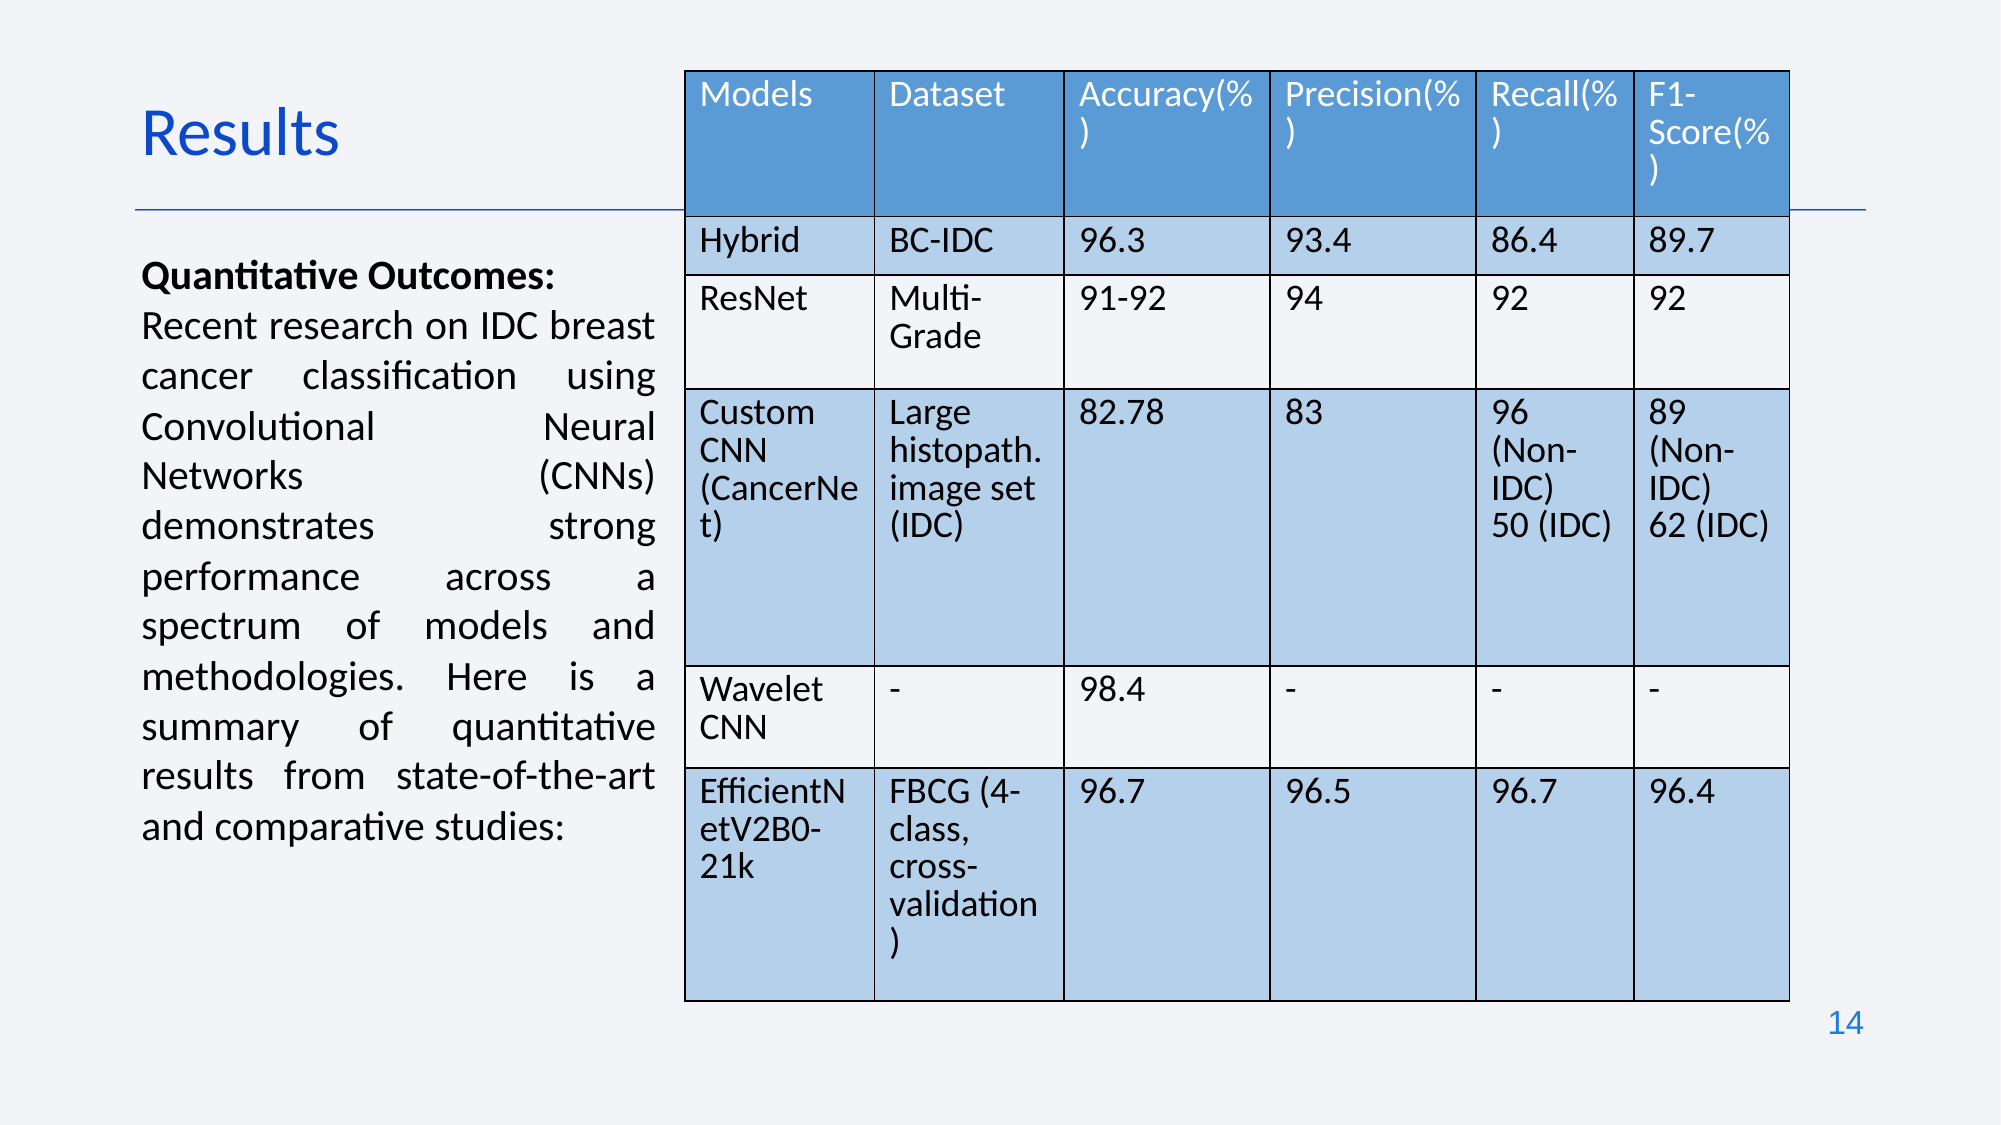

| Models | Dataset | Accuracy(%) | Precision(%) | Recall(%) | F1-Score(%) |
| --- | --- | --- | --- | --- | --- |
| Hybrid | BC-IDC | 96.3 | 93.4 | 86.4 | 89.7 |
| ResNet | Multi-Grade | 91-92 | 94 | 92 | 92 |
| Custom CNN (CancerNet) | Large histopath. image set (IDC) | 82.78 | 83 | 96 (Non-IDC) 50 (IDC) | 89 (Non-IDC) 62 (IDC) |
| Wavelet CNN | - | 98.4 | - | - | - |
| EfficientNetV2B0-21k | FBCG (4-class, cross-validation) | 96.7 | 96.5 | 96.7 | 96.4 |
Results
Quantitative Outcomes:
Recent research on IDC breast cancer classification using Convolutional Neural Networks (CNNs) demonstrates strong performance across a spectrum of models and methodologies. Here is a summary of quantitative results from state-of-the-art and comparative studies:
14